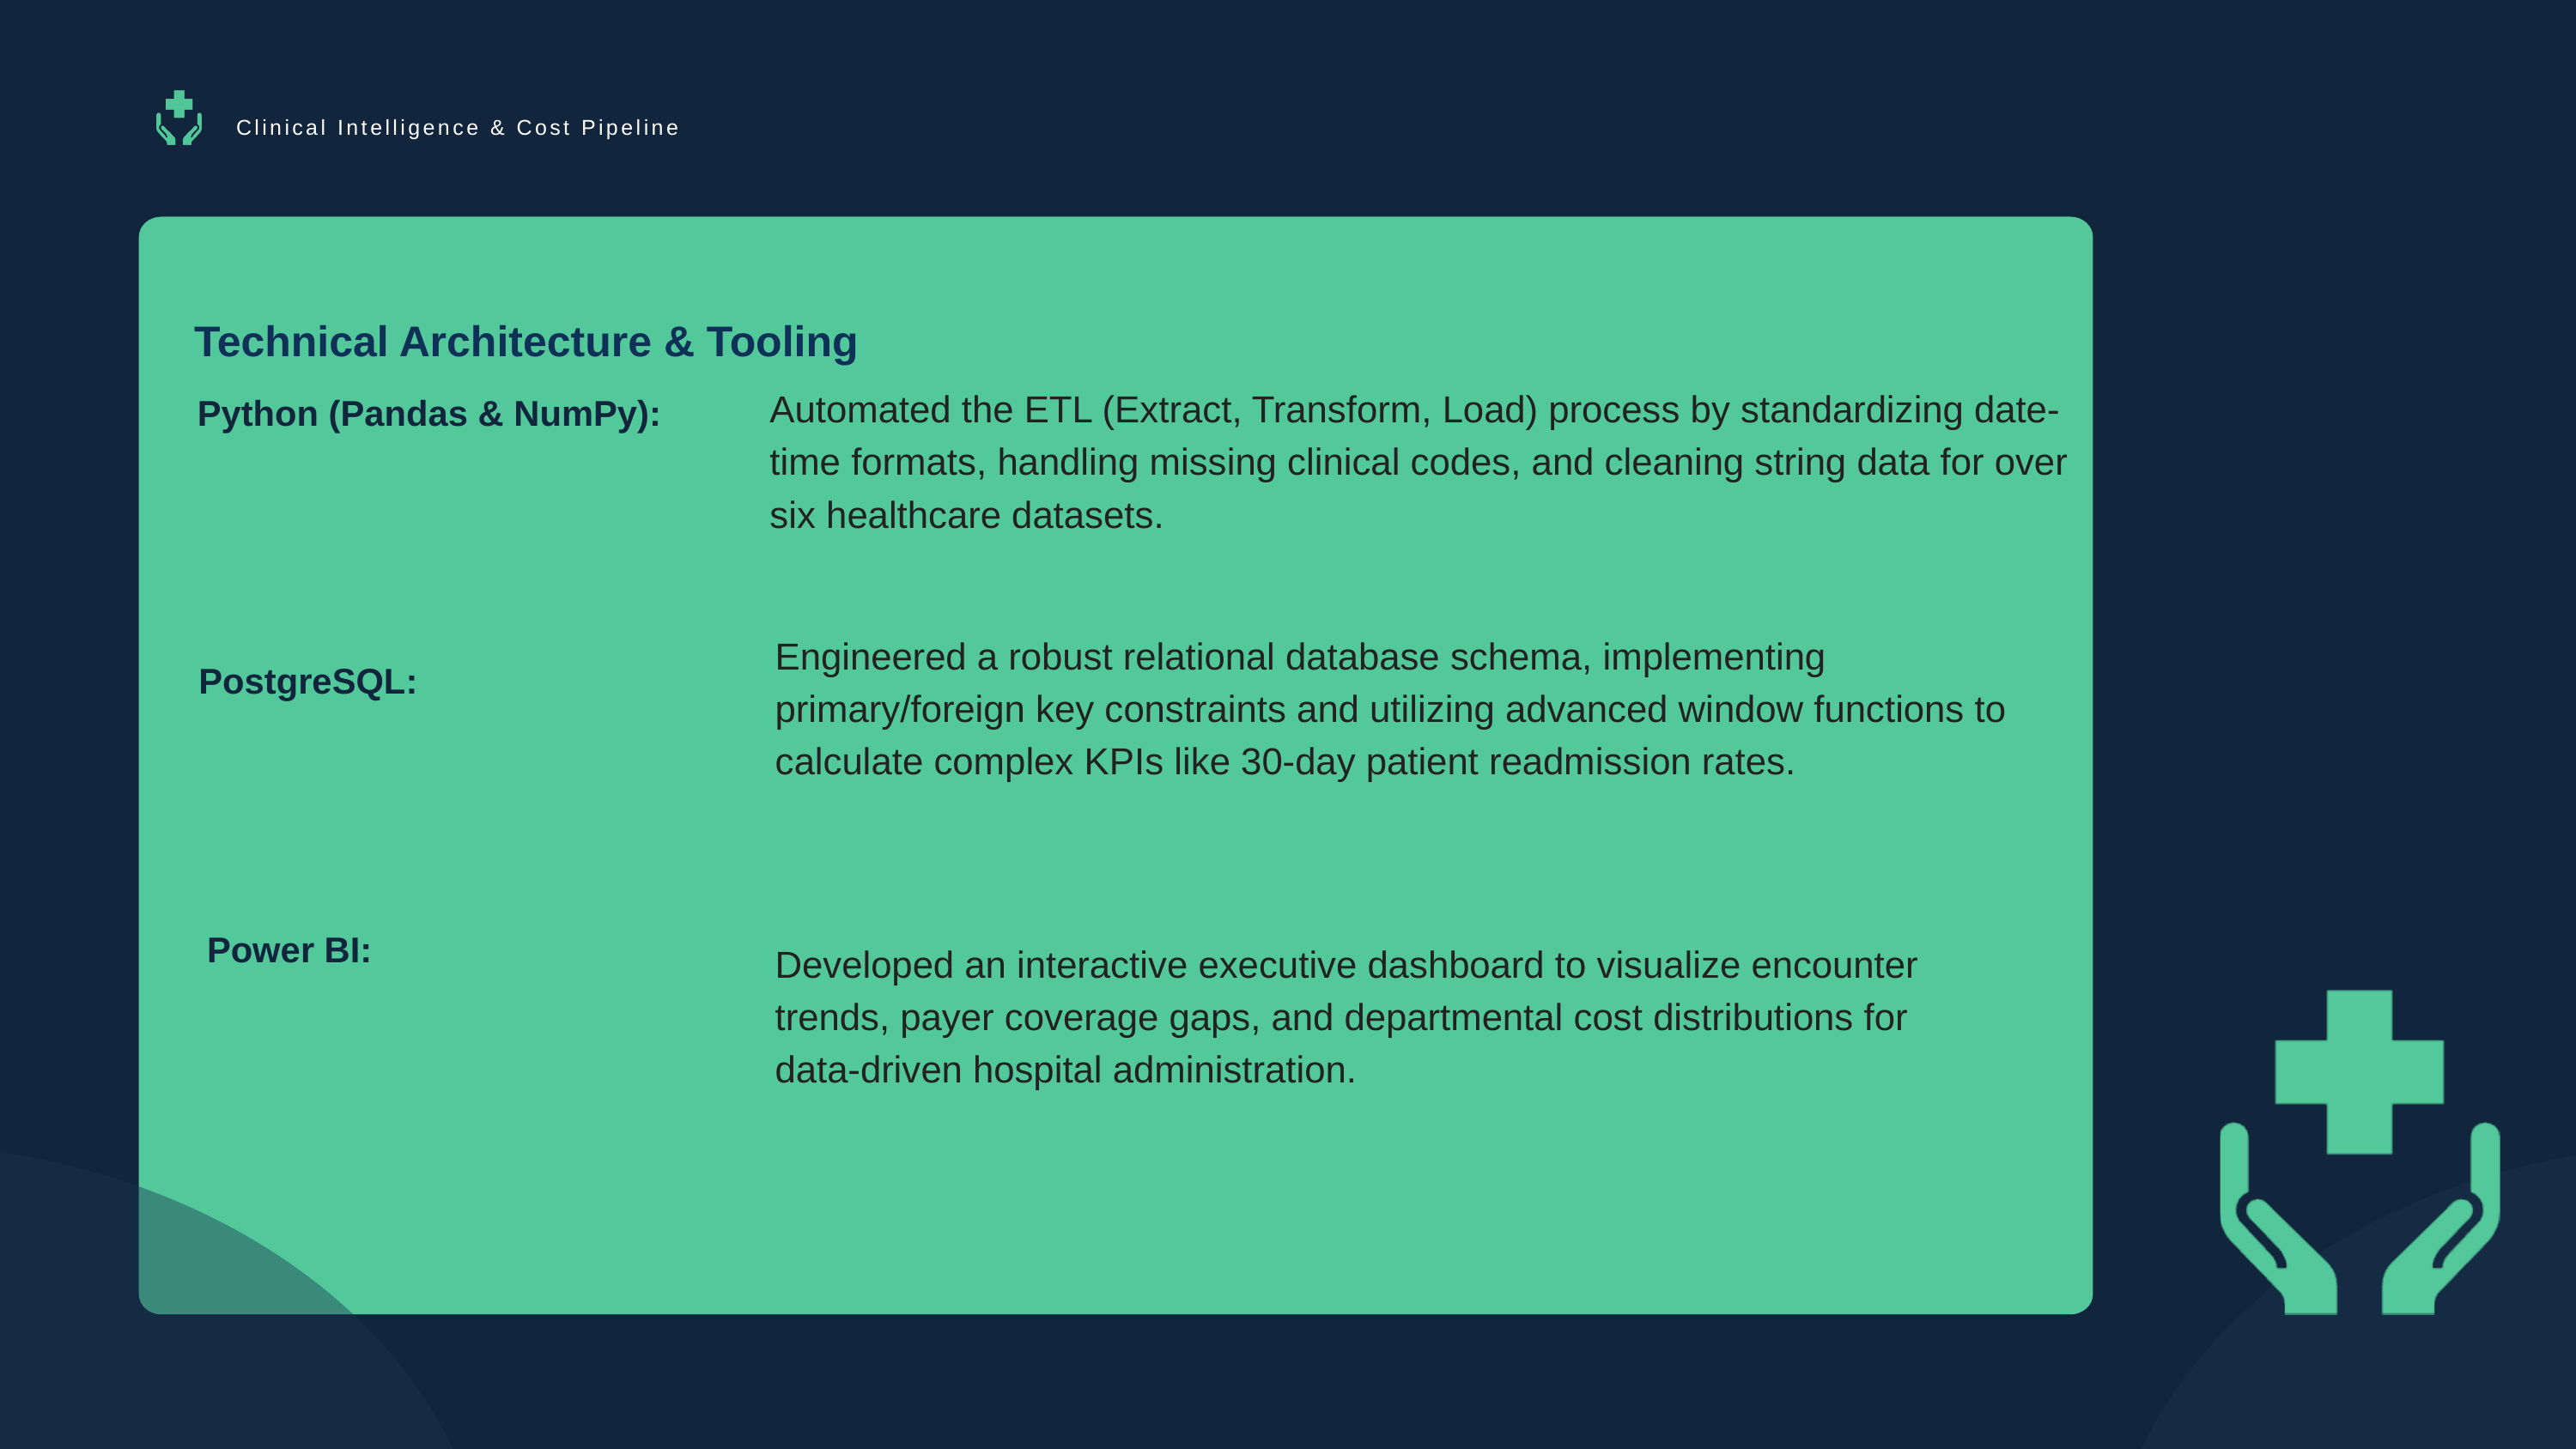

Clinical Intelligence & Cost Pipeline

Technical Architecture & Tooling
Python (Pandas & NumPy):
Automated the ETL (Extract, Transform, Load) process by standardizing date-time formats, handling missing clinical codes, and cleaning string data for over six healthcare datasets.
Engineered a robust relational database schema, implementing primary/foreign key constraints and utilizing advanced window functions to calculate complex KPIs like 30-day patient readmission rates.
PostgreSQL:
Power BI:
Developed an interactive executive dashboard to visualize encounter trends, payer coverage gaps, and departmental cost distributions for data-driven hospital administration.